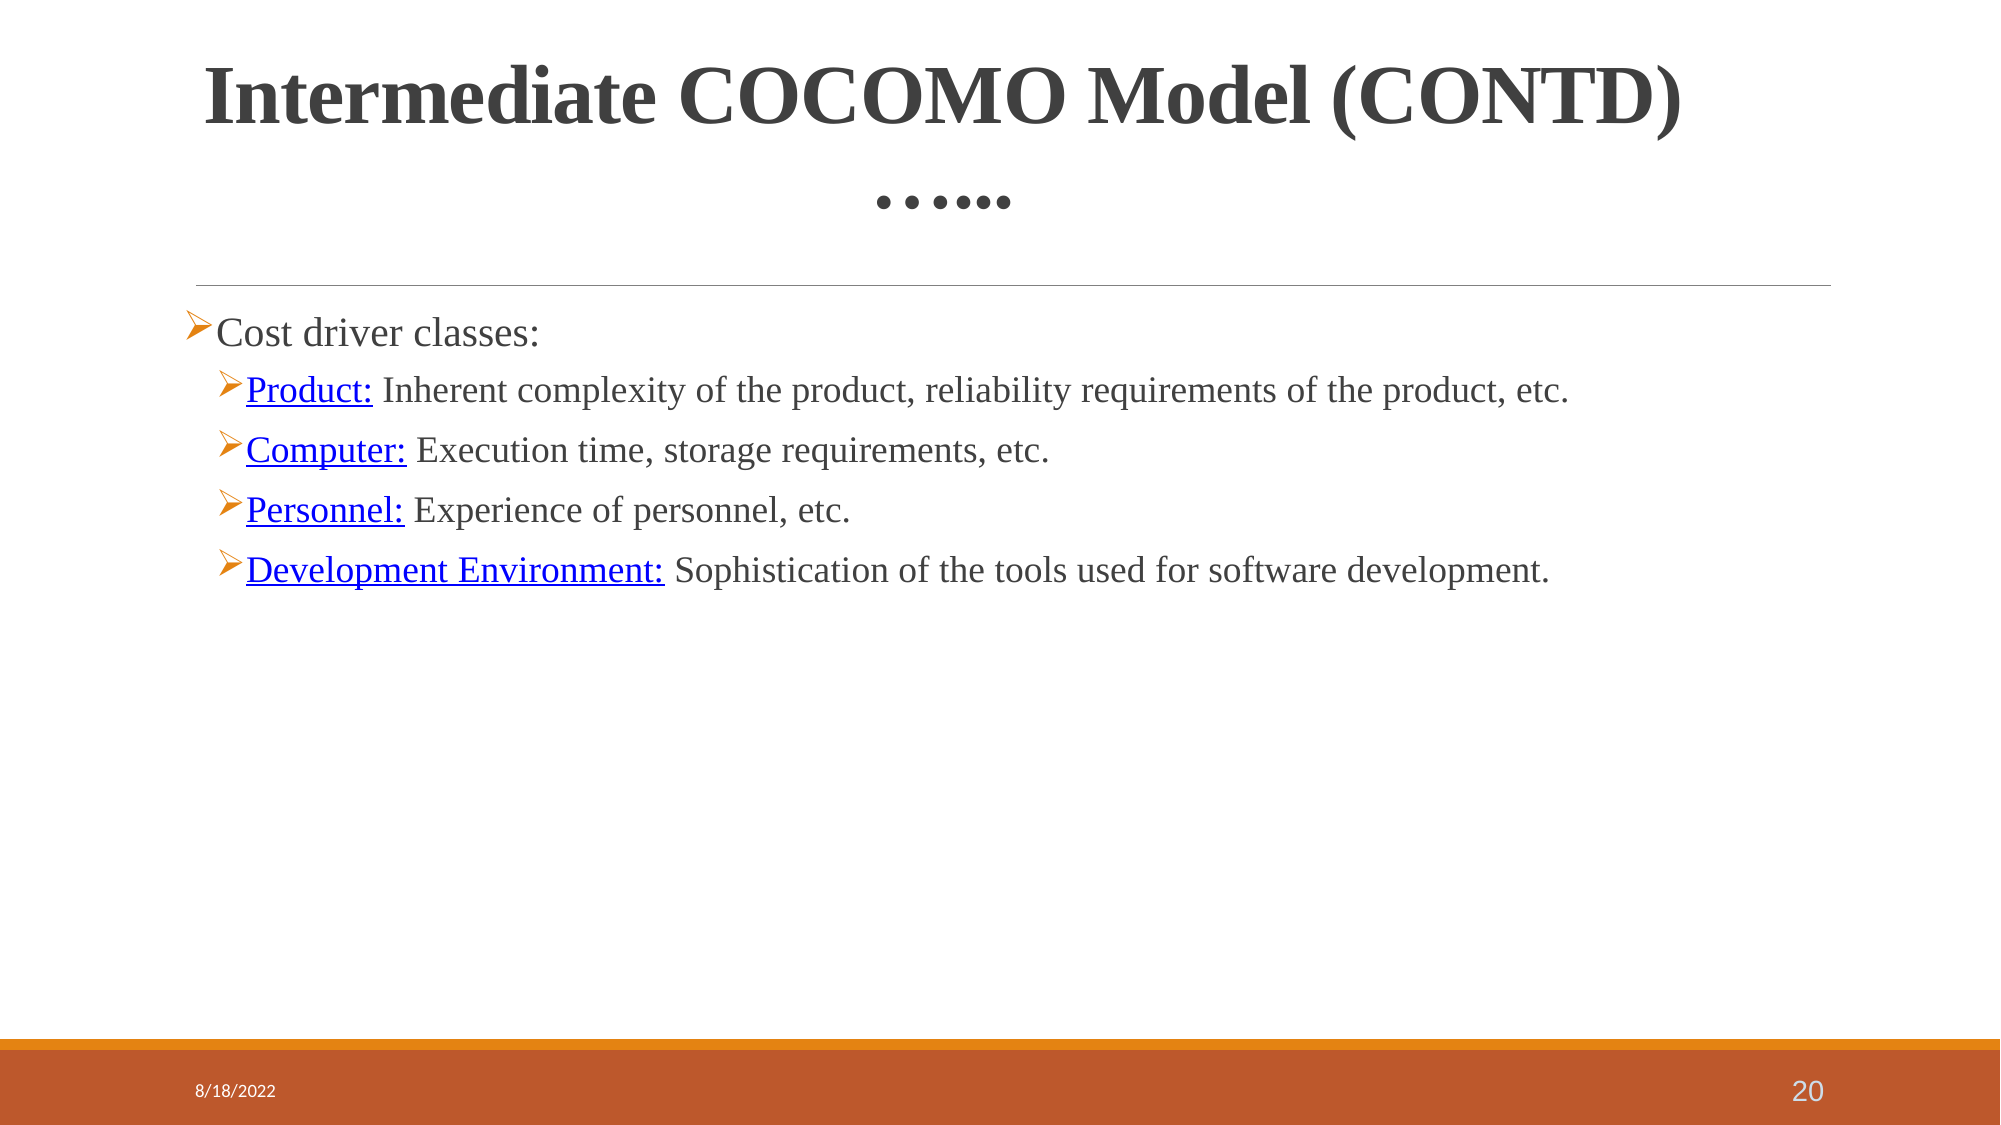

# Intermediate COCOMO Model (CONTD)…...
Cost driver classes:
Product: Inherent complexity of the product, reliability requirements of the product, etc.
Computer: Execution time, storage requirements, etc.
Personnel: Experience of personnel, etc.
Development Environment: Sophistication of the tools used for software development.
8/18/2022
20